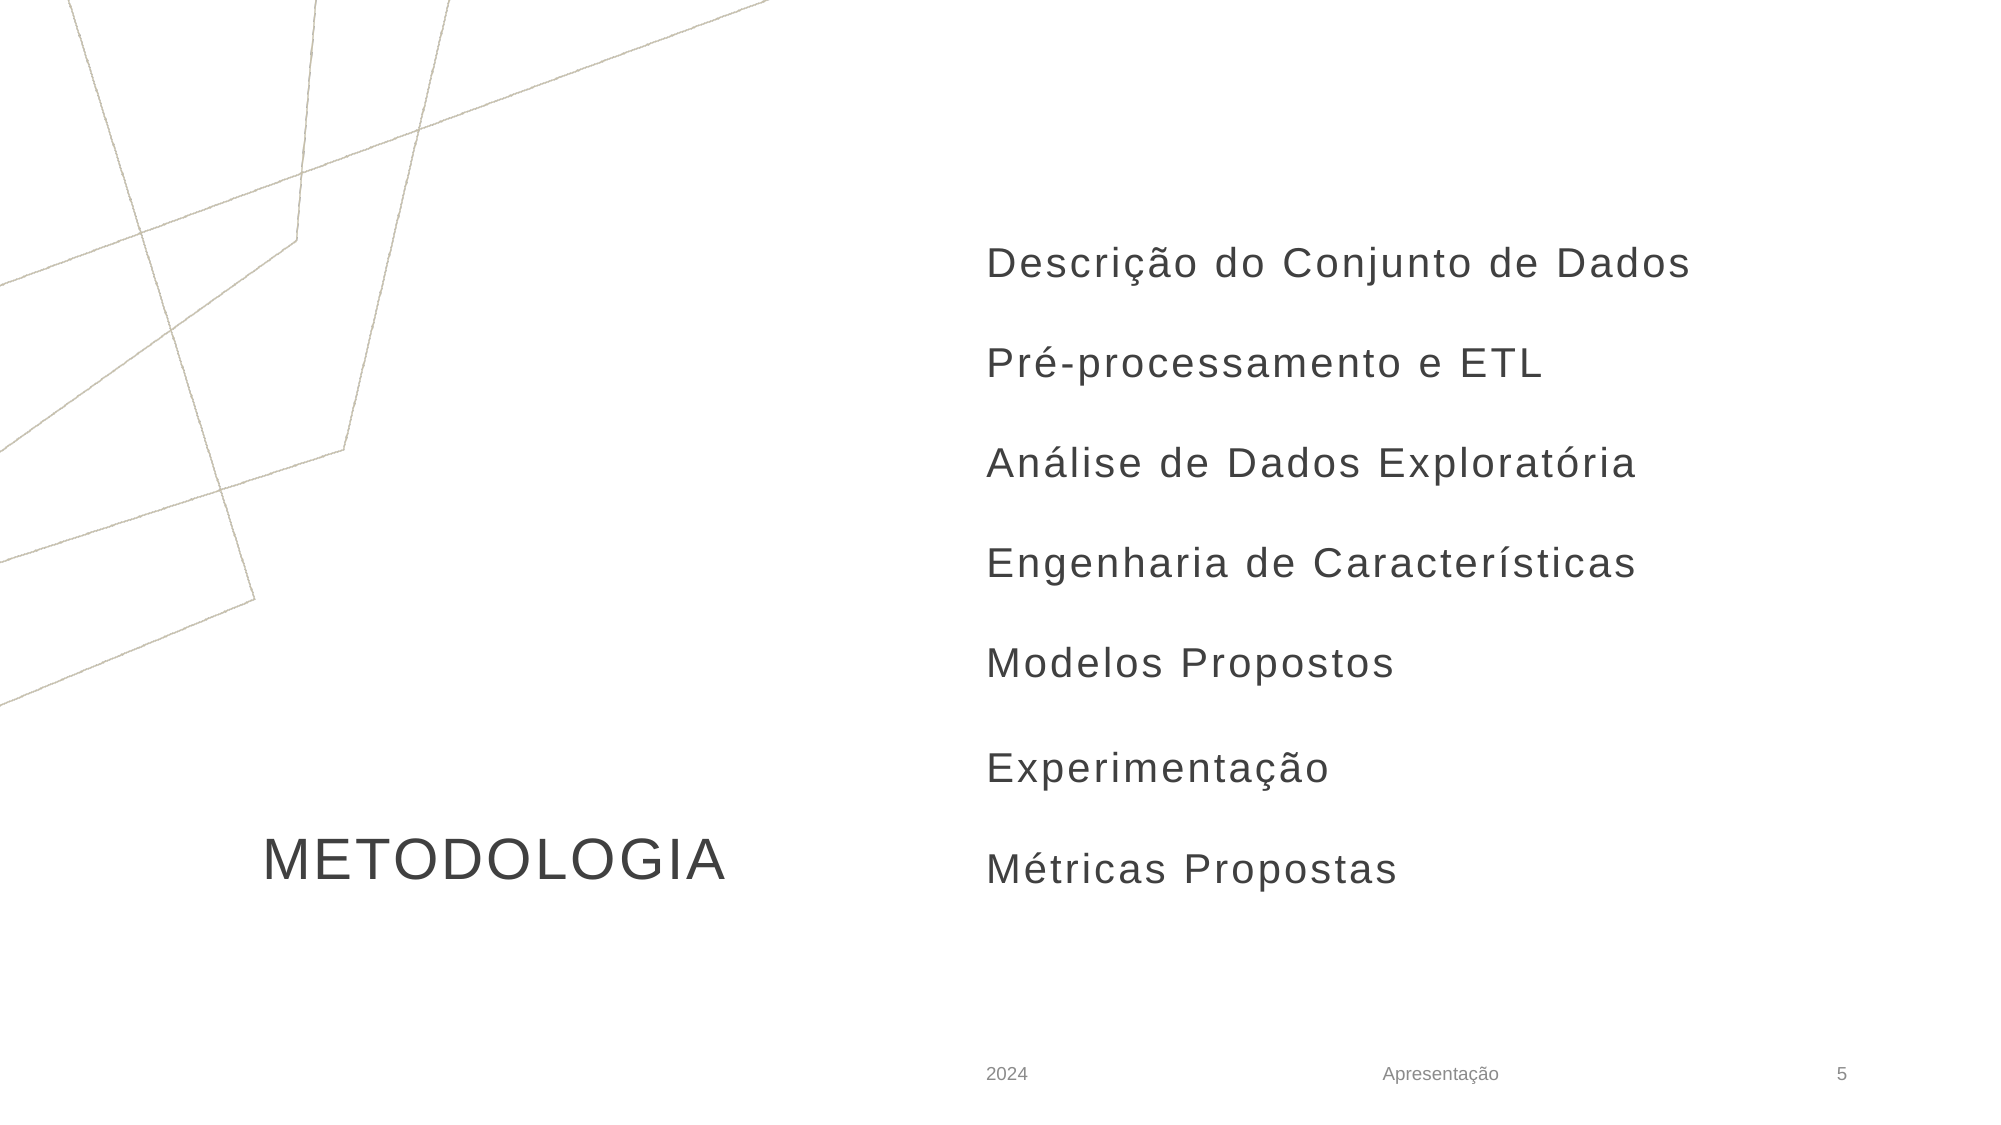

Descrição do Conjunto de Dados
Pré-processamento e ETL
Análise de Dados Exploratória
Engenharia de Características
Modelos Propostos
Experimentação
# metodologia
Métricas Propostas
2024
Apresentação
5